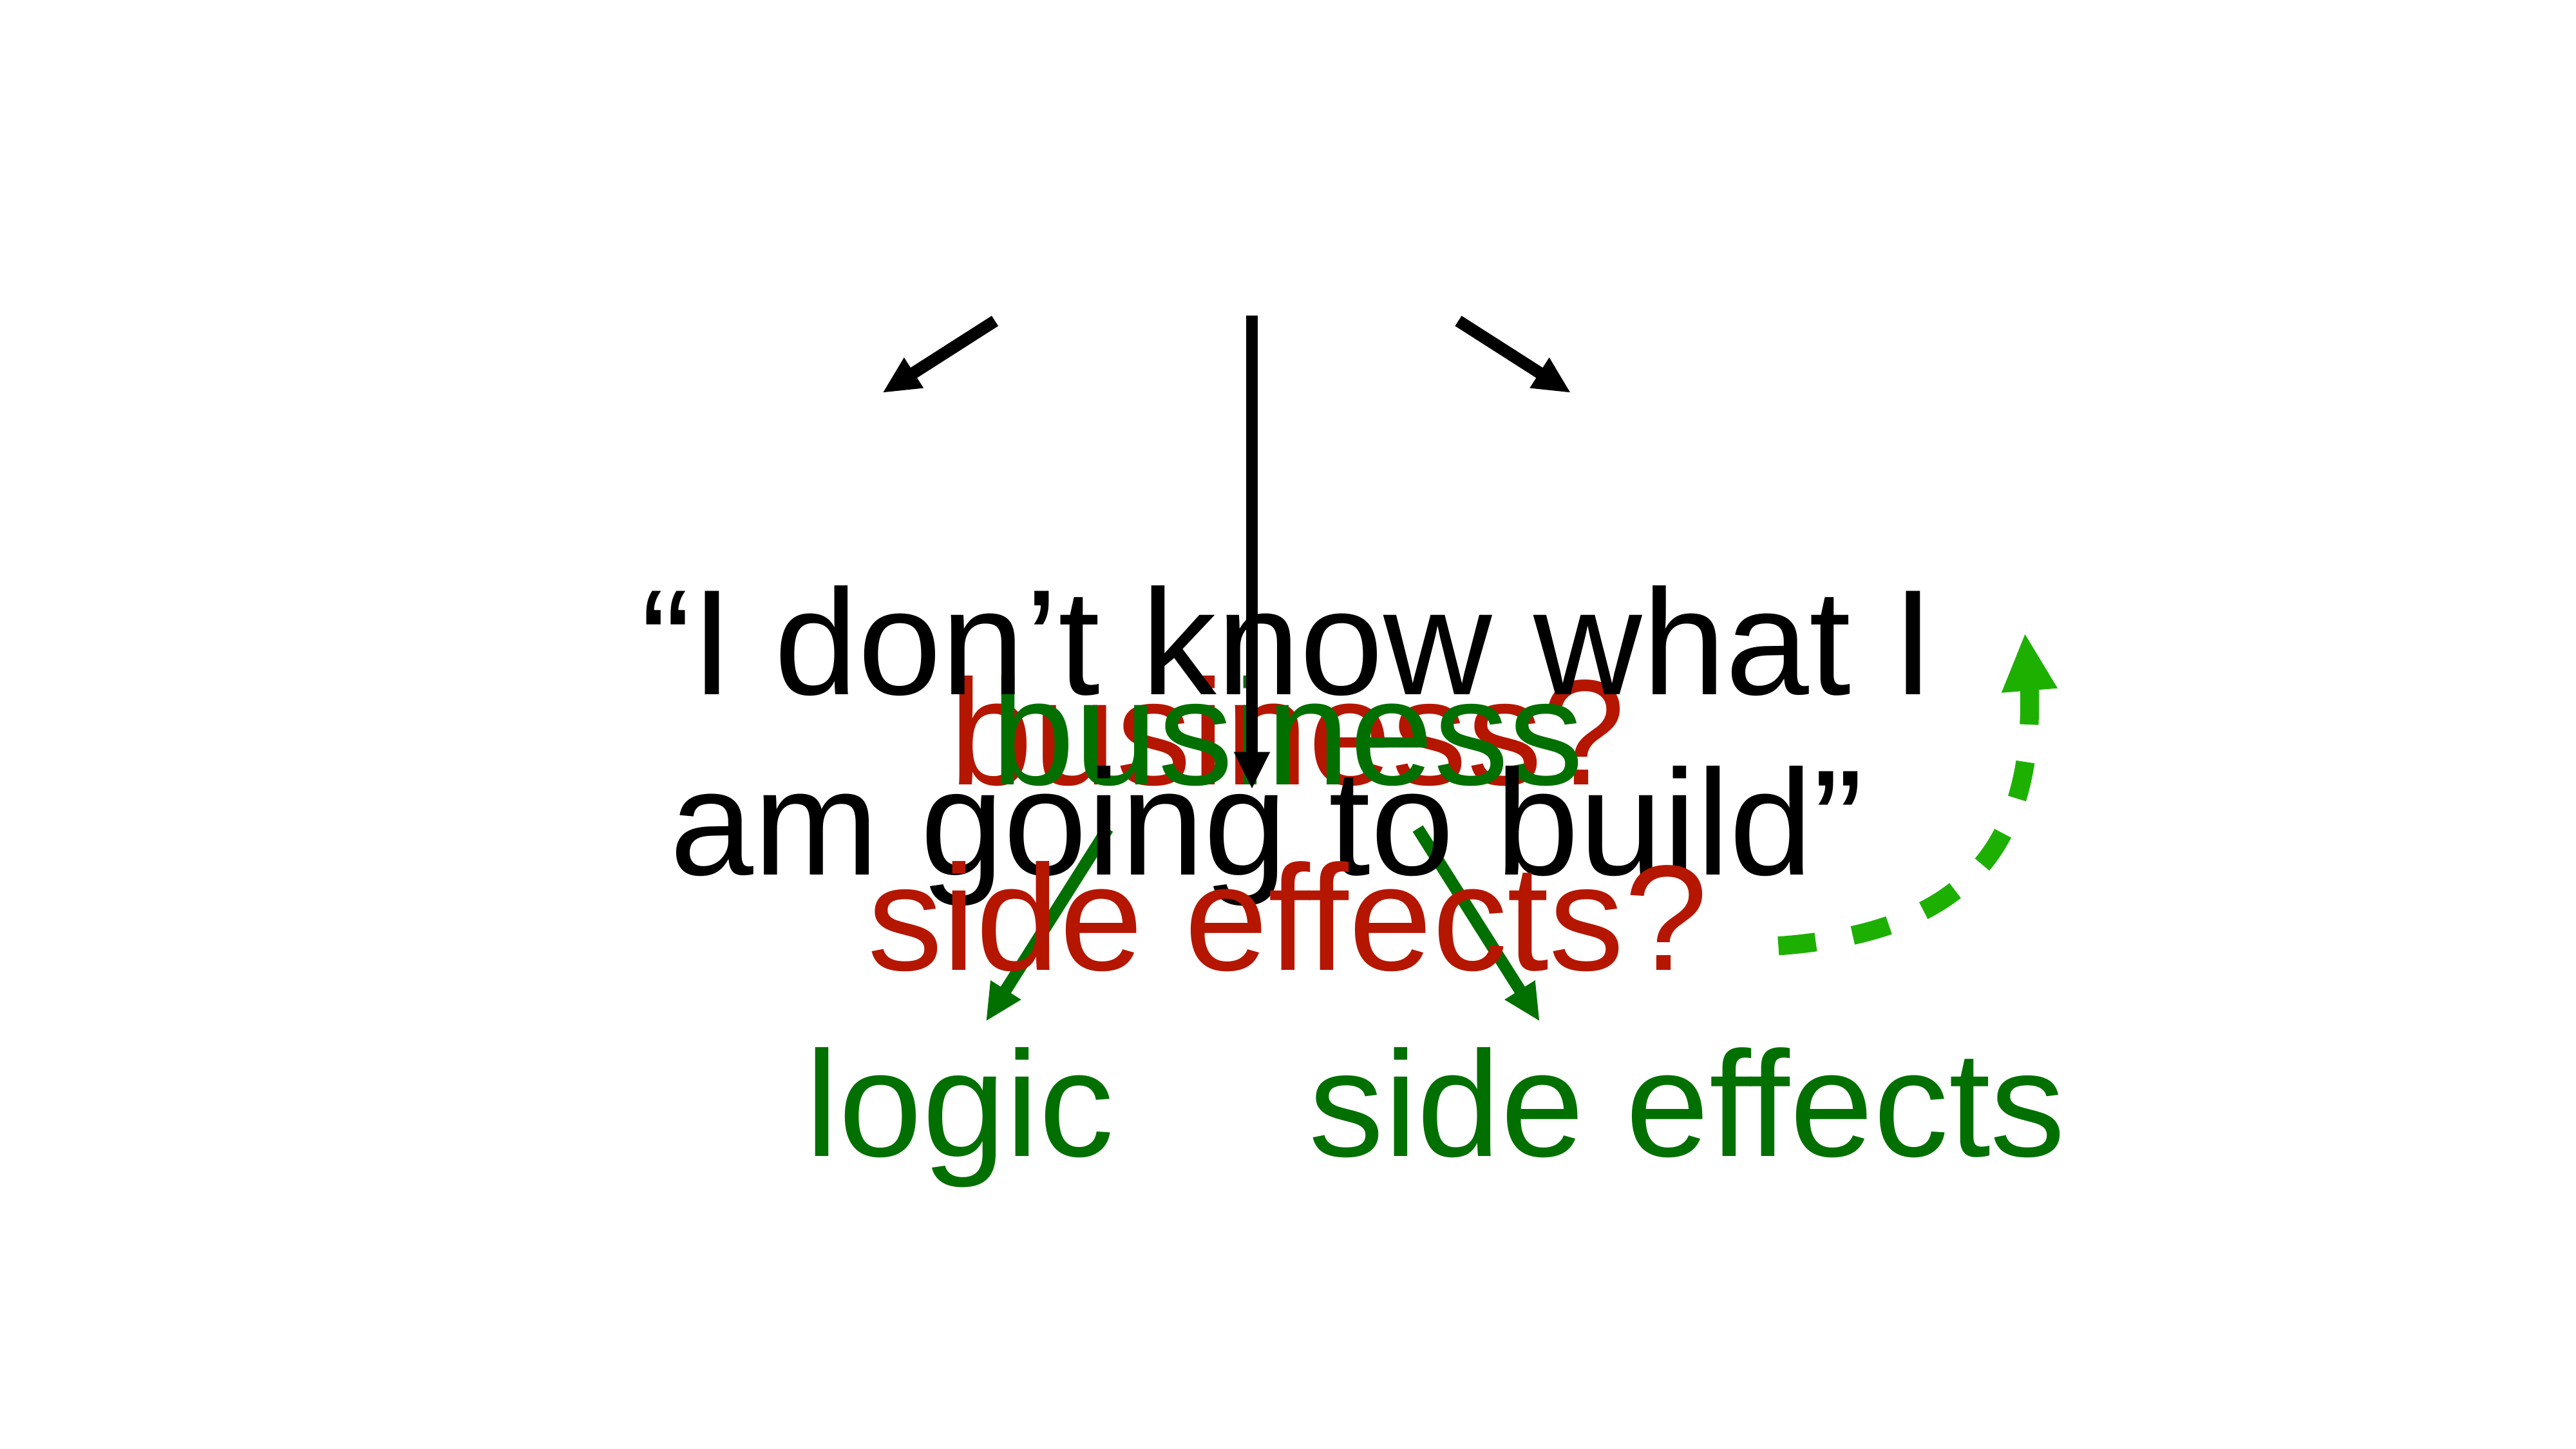

business

logic
side effects
business?
# “I don’t know what I am going to build”

side effects?